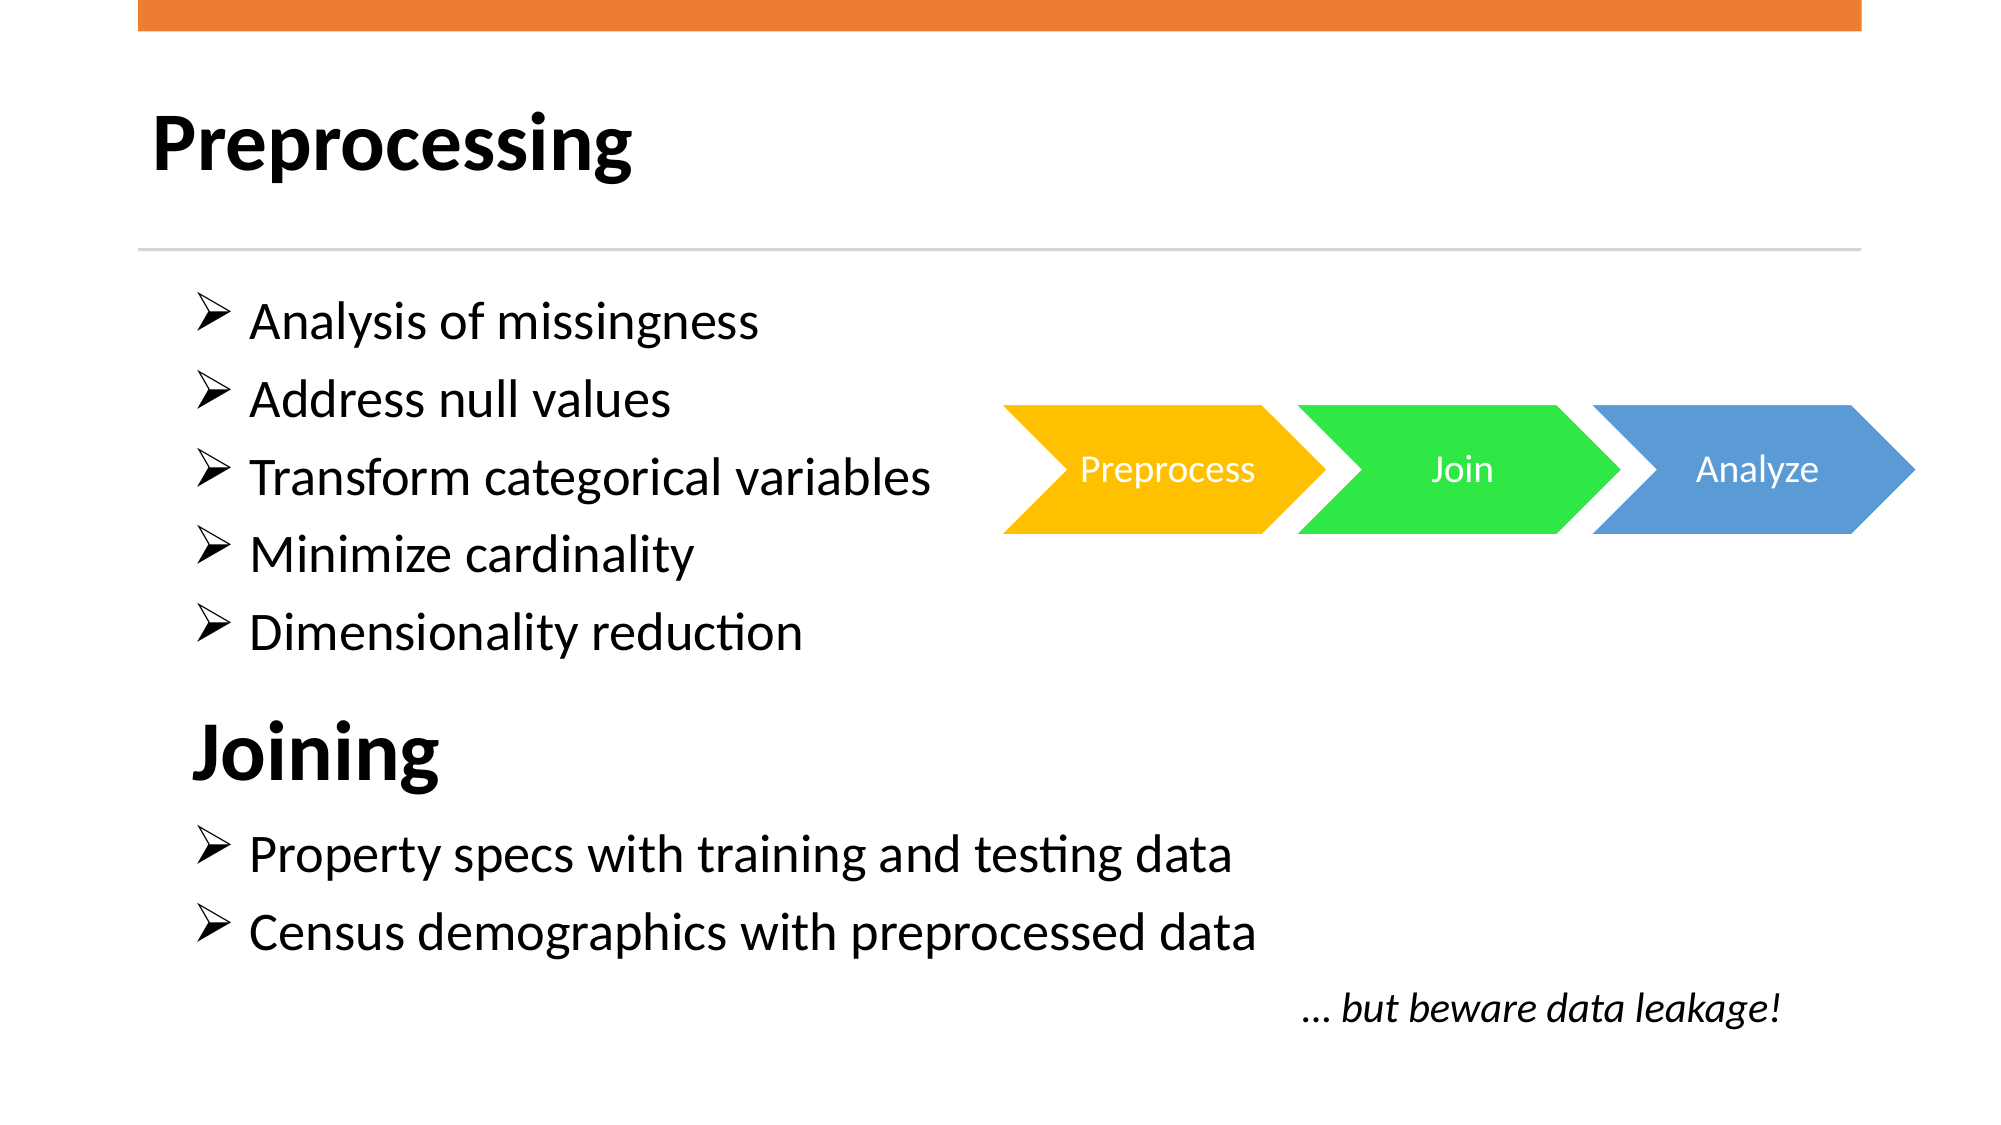

# Preprocessing
Preprocess
Join
Analyze

Analysis of missingness
Address null values
Transform categorical variables
Minimize cardinality
Dimensionality reduction

Joining
Property specs with training and testing data
Census demographics with preprocessed data
… but beware data leakage!